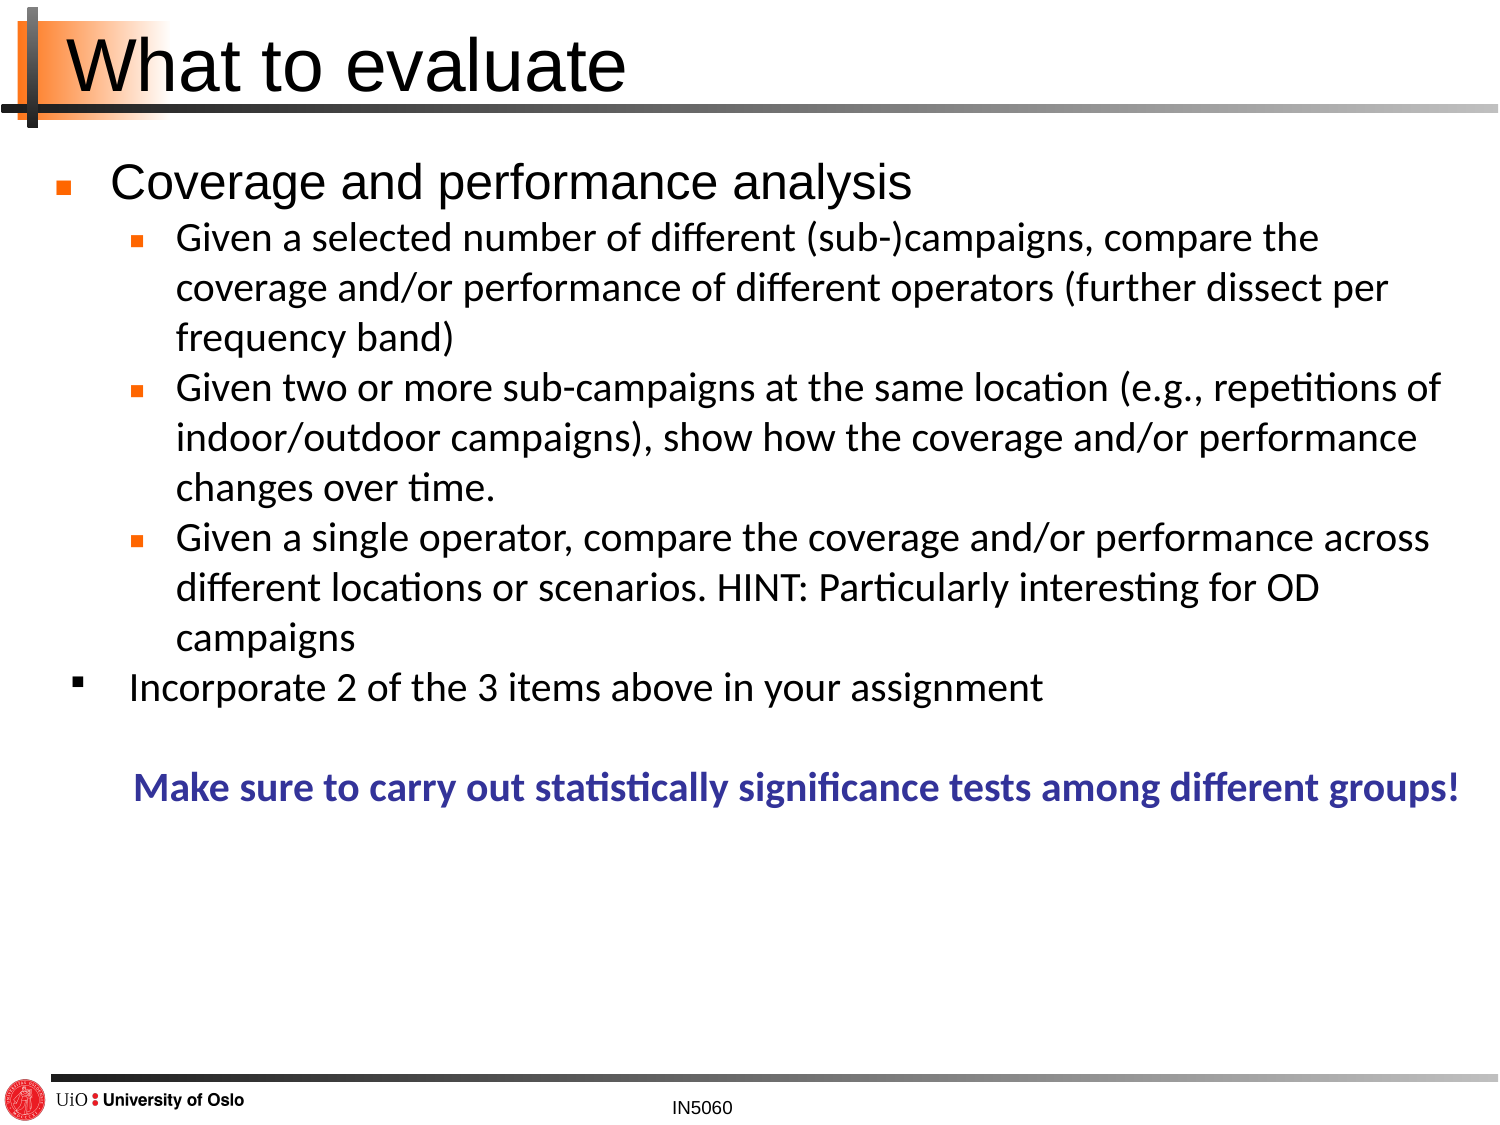

# What to evaluate
Coverage and performance analysis
Given a selected number of different (sub-)campaigns, compare the coverage and/or performance of different operators (further dissect per frequency band)
Given two or more sub-campaigns at the same location (e.g., repetitions of indoor/outdoor campaigns), show how the coverage and/or performance changes over time.
Given a single operator, compare the coverage and/or performance across different locations or scenarios. HINT: Particularly interesting for OD campaigns
Incorporate 2 of the 3 items above in your assignment

Make sure to carry out statistically significance tests among different groups!